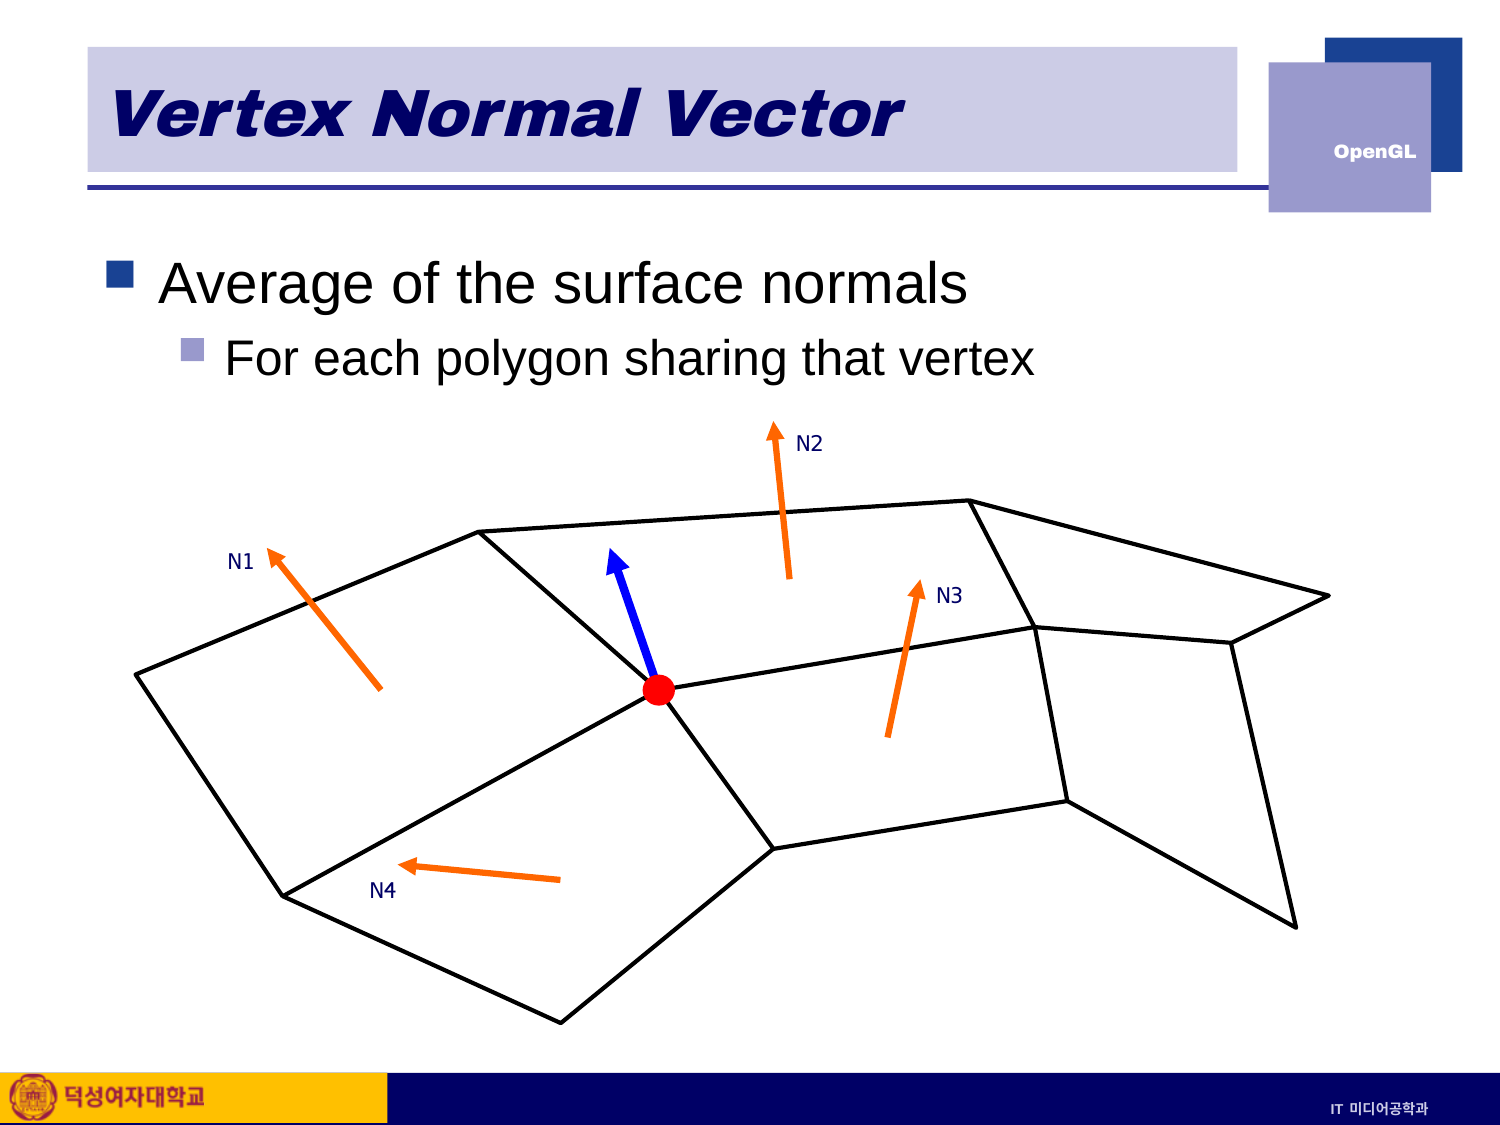

# Vertex Normal Vector
Average of the surface normals
For each polygon sharing that vertex
N2

N1
N3
N4